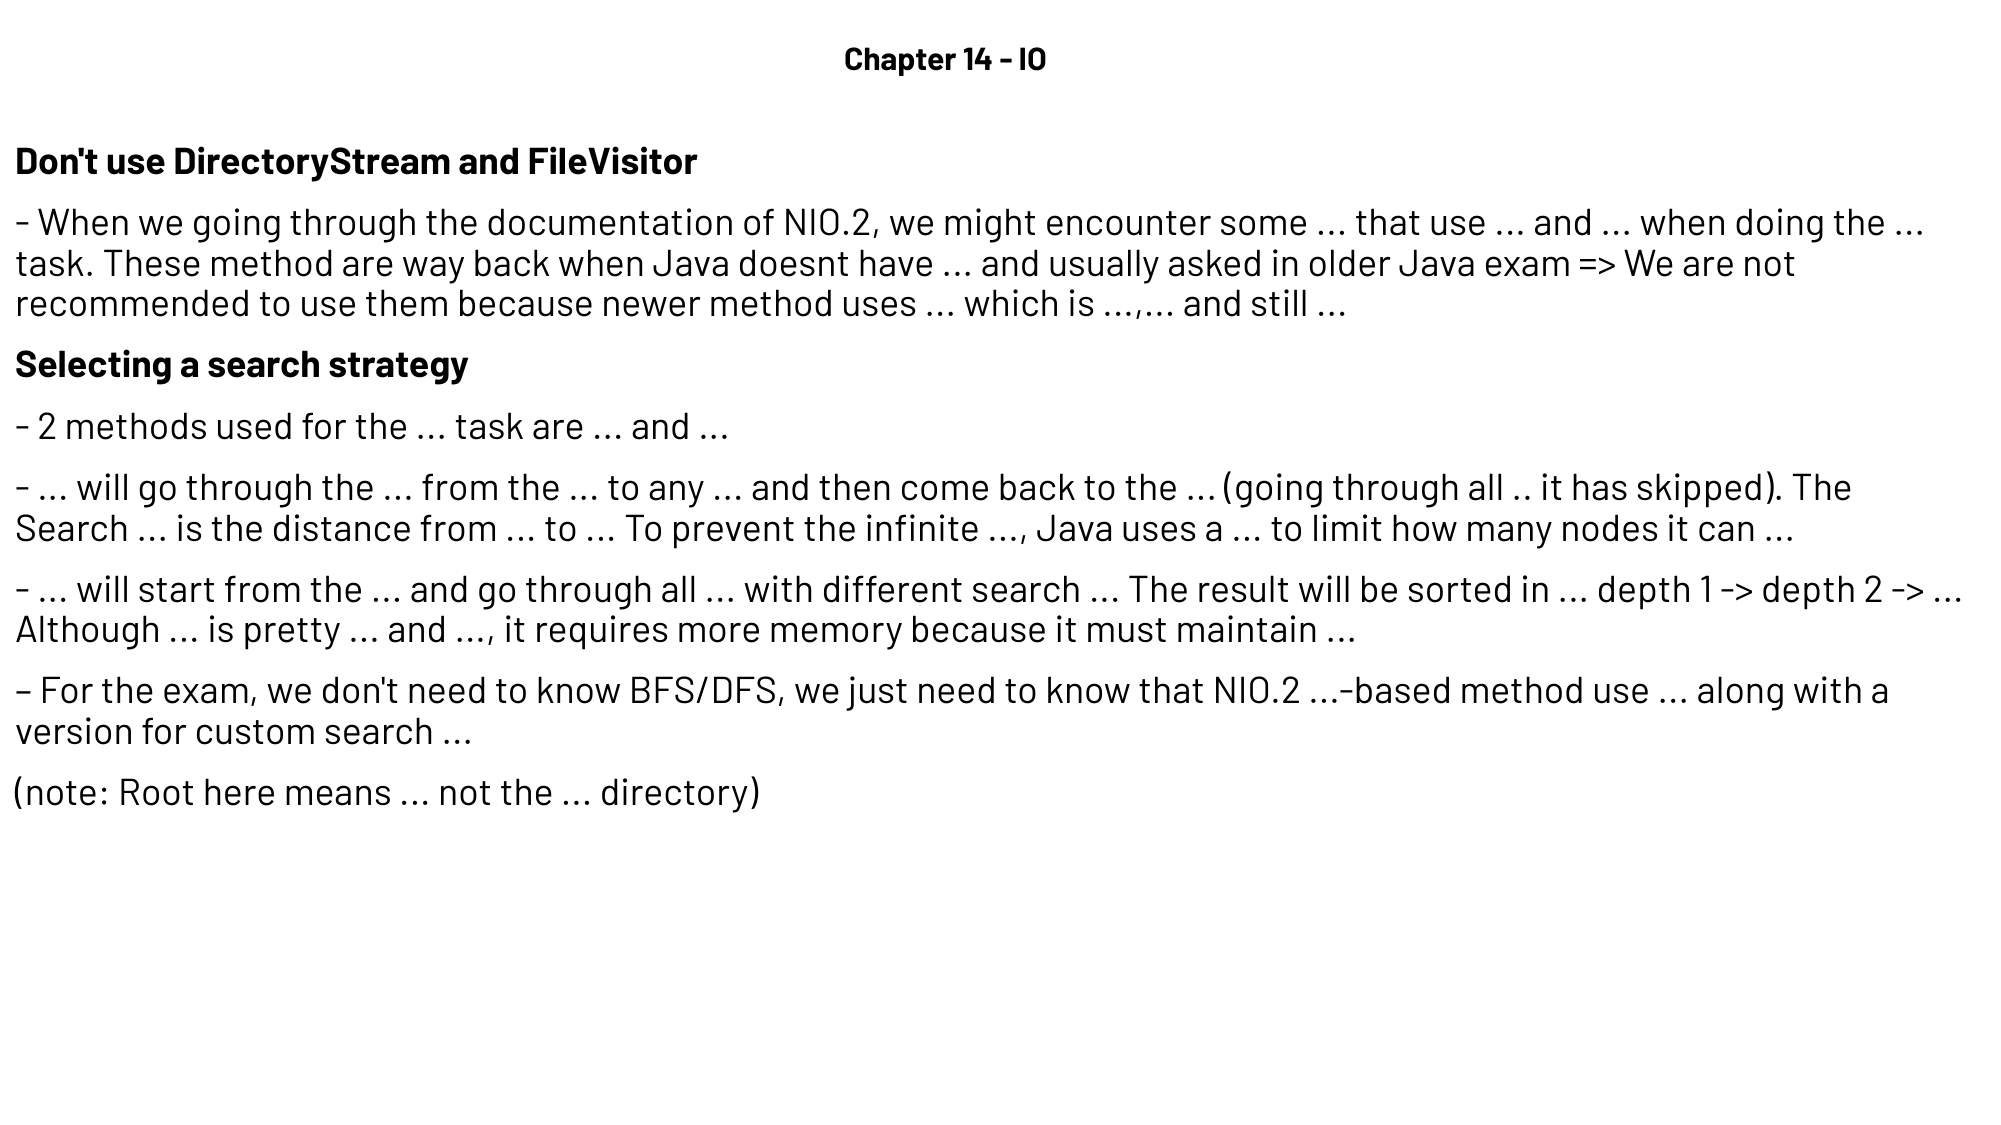

Chapter 14 - IO
Don't use DirectoryStream and FileVisitor
- When we going through the documentation of NIO.2, we might encounter some ... that use ... and ... when doing the ... task. These method are way back when Java doesnt have ... and usually asked in older Java exam => We are not recommended to use them because newer method uses ... which is ...,... and still ...
Selecting a search strategy
- 2 methods used for the ... task are ... and ...
- ... will go through the ... from the ... to any ... and then come back to the ... (going through all .. it has skipped). The Search ... is the distance from ... to ... To prevent the infinite ..., Java uses a ... to limit how many nodes it can ...
- ... will start from the ... and go through all ... with different search ... The result will be sorted in ... depth 1 -> depth 2 -> ... Although ... is pretty ... and ..., it requires more memory because it must maintain ...
– For the exam, we don't need to know BFS/DFS, we just need to know that NIO.2 ...-based method use ... along with a version for custom search ...
(note: Root here means ... not the ... directory)